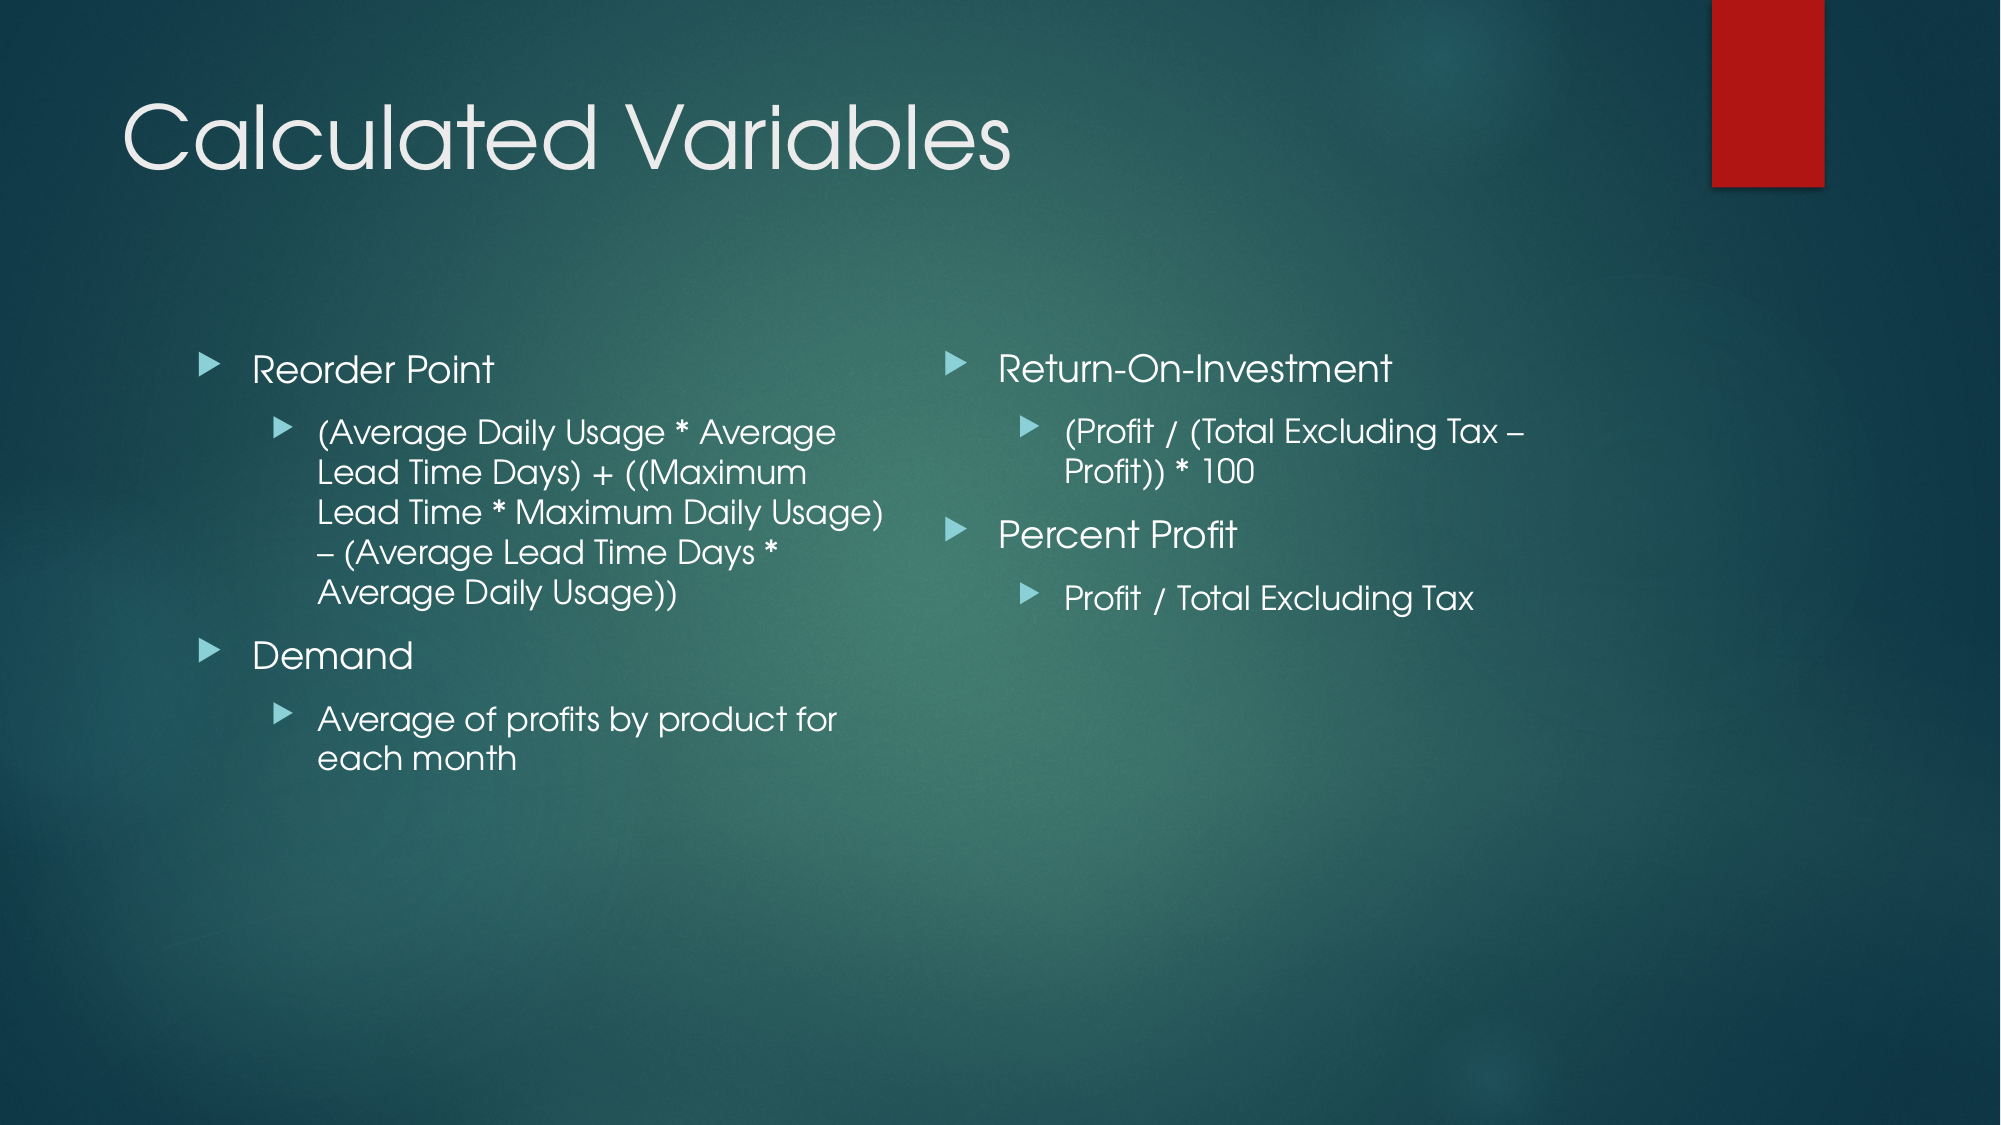

# Calculated Variables
Return-On-Investment
(Profit / (Total Excluding Tax – Profit)) * 100
Percent Profit
Profit / Total Excluding Tax
Reorder Point
(Average Daily Usage * Average Lead Time Days) + ((Maximum Lead Time * Maximum Daily Usage) – (Average Lead Time Days * Average Daily Usage))
Demand
Average of profits by product for each month